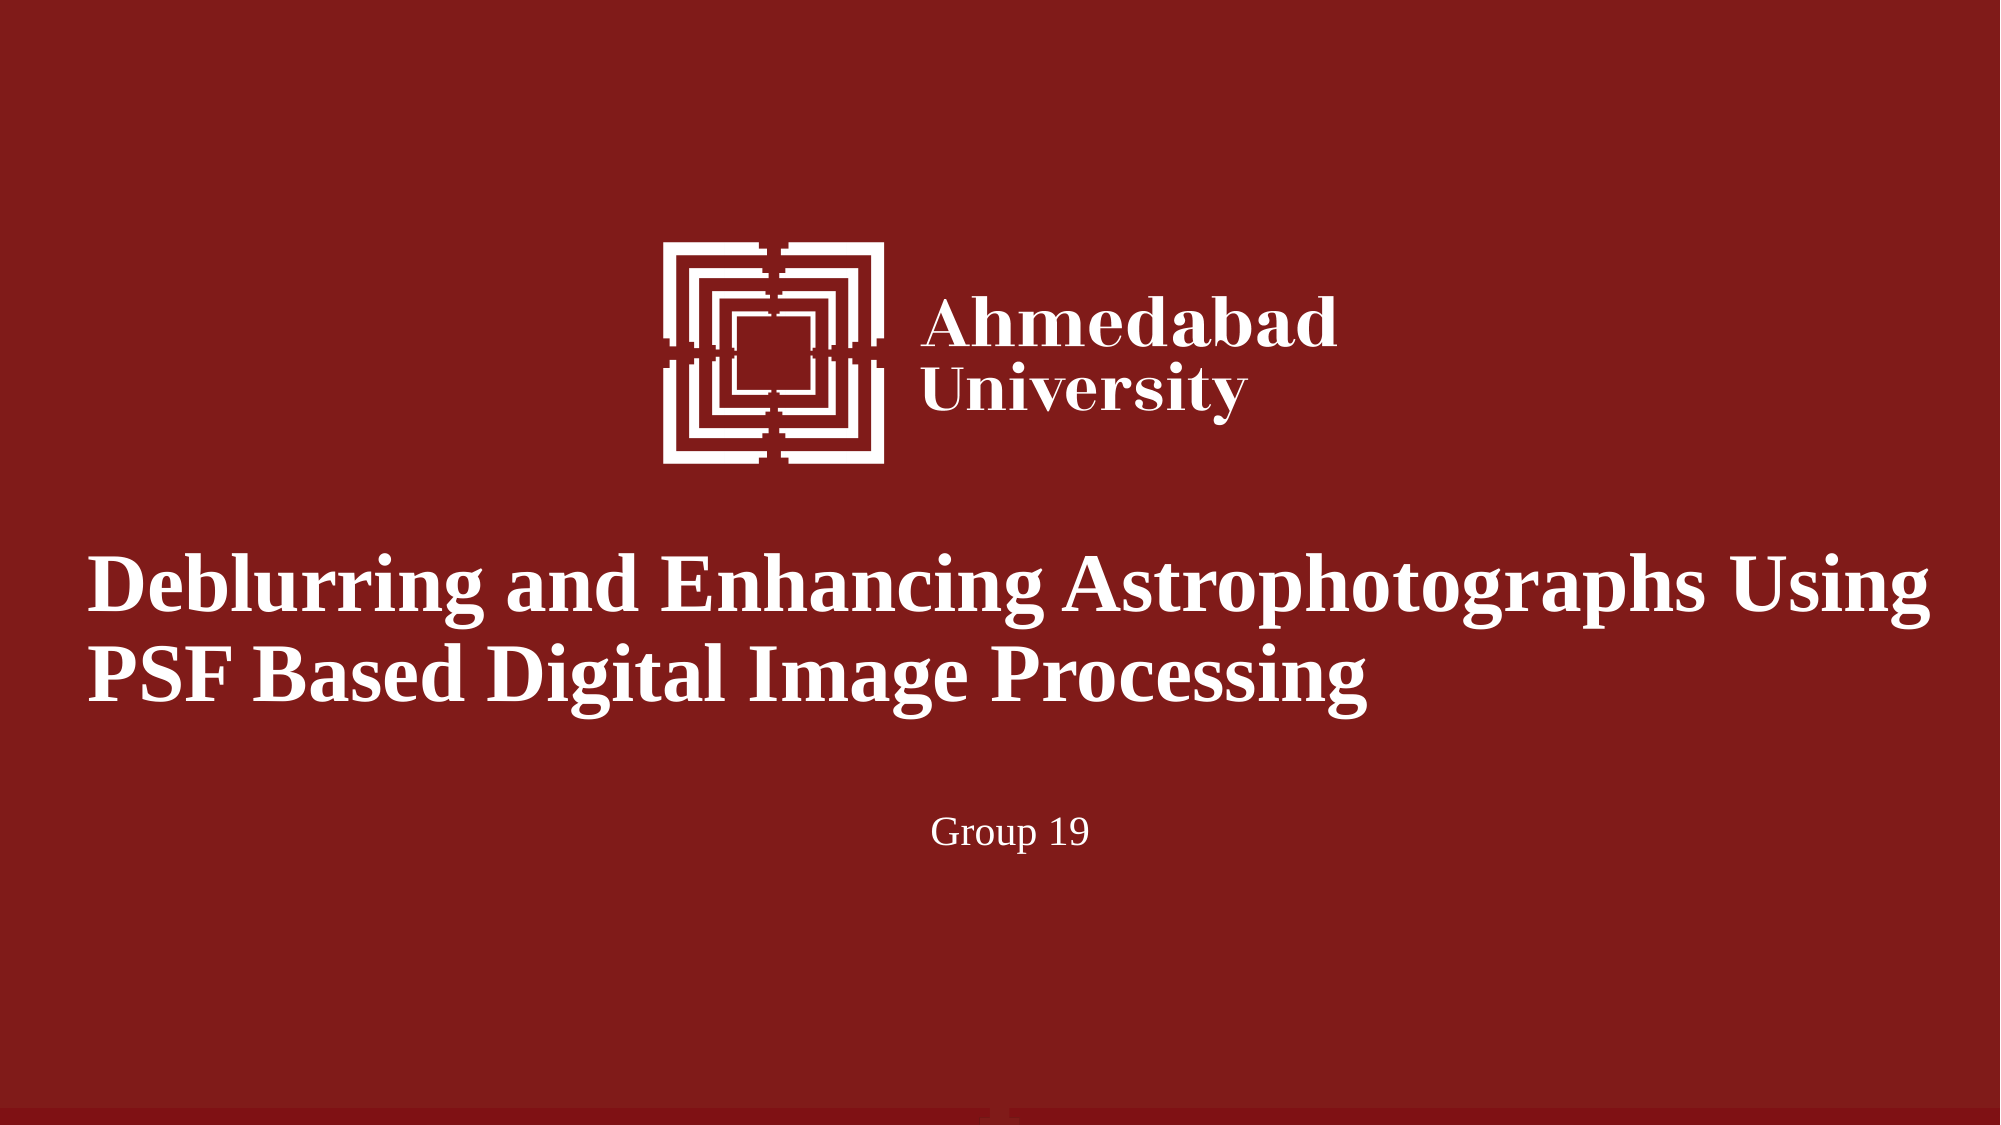

# Deblurring and Enhancing Astrophotographs Using PSF Based Digital Image Processing

Group 19